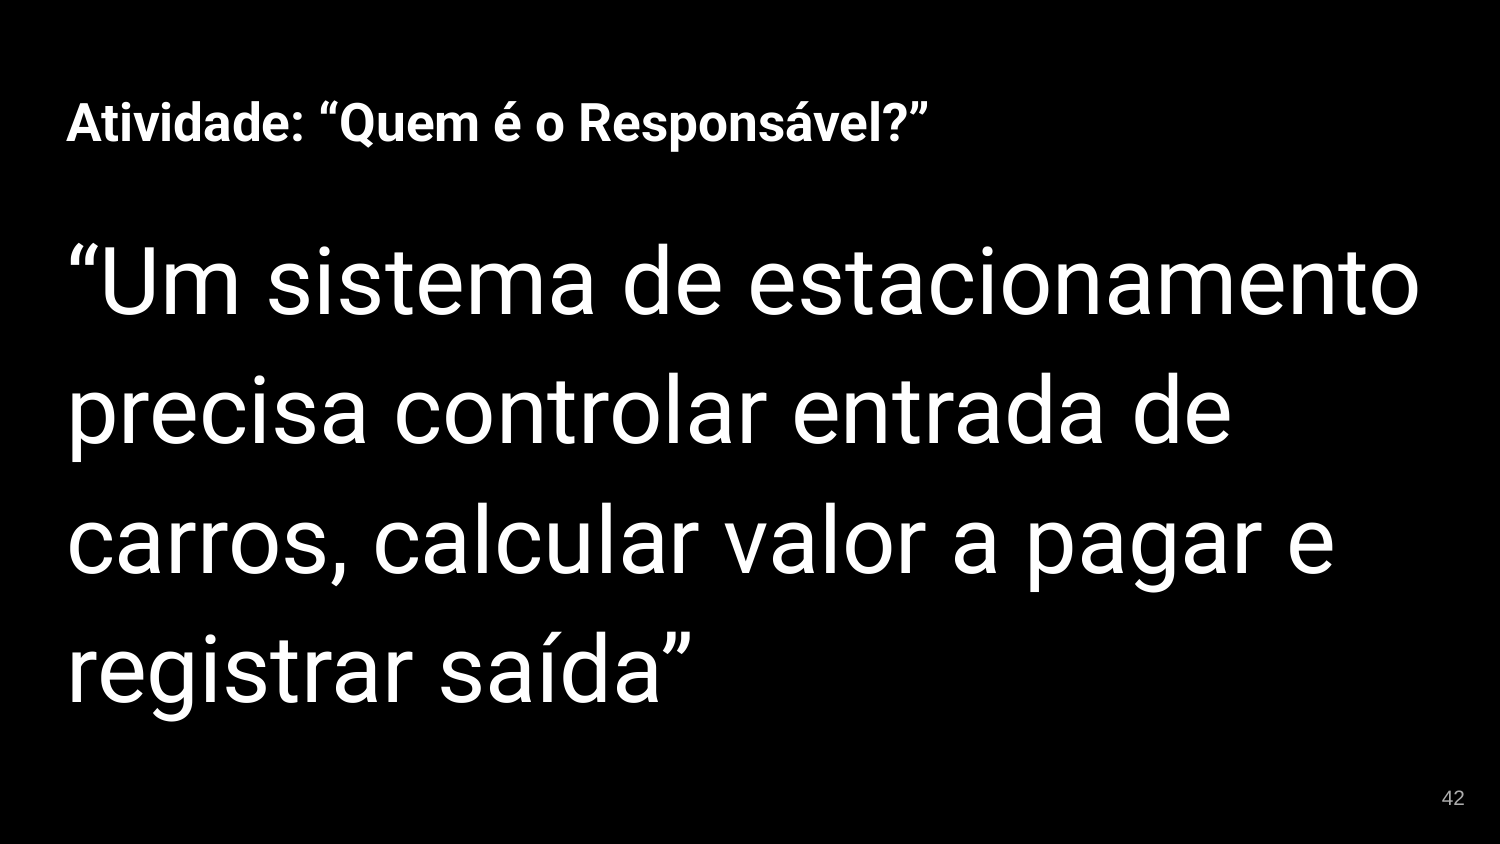

# Atividade: “Quem é o Responsável?”

“Um sistema de estacionamento precisa controlar entrada de carros, calcular valor a pagar e registrar saída”
42